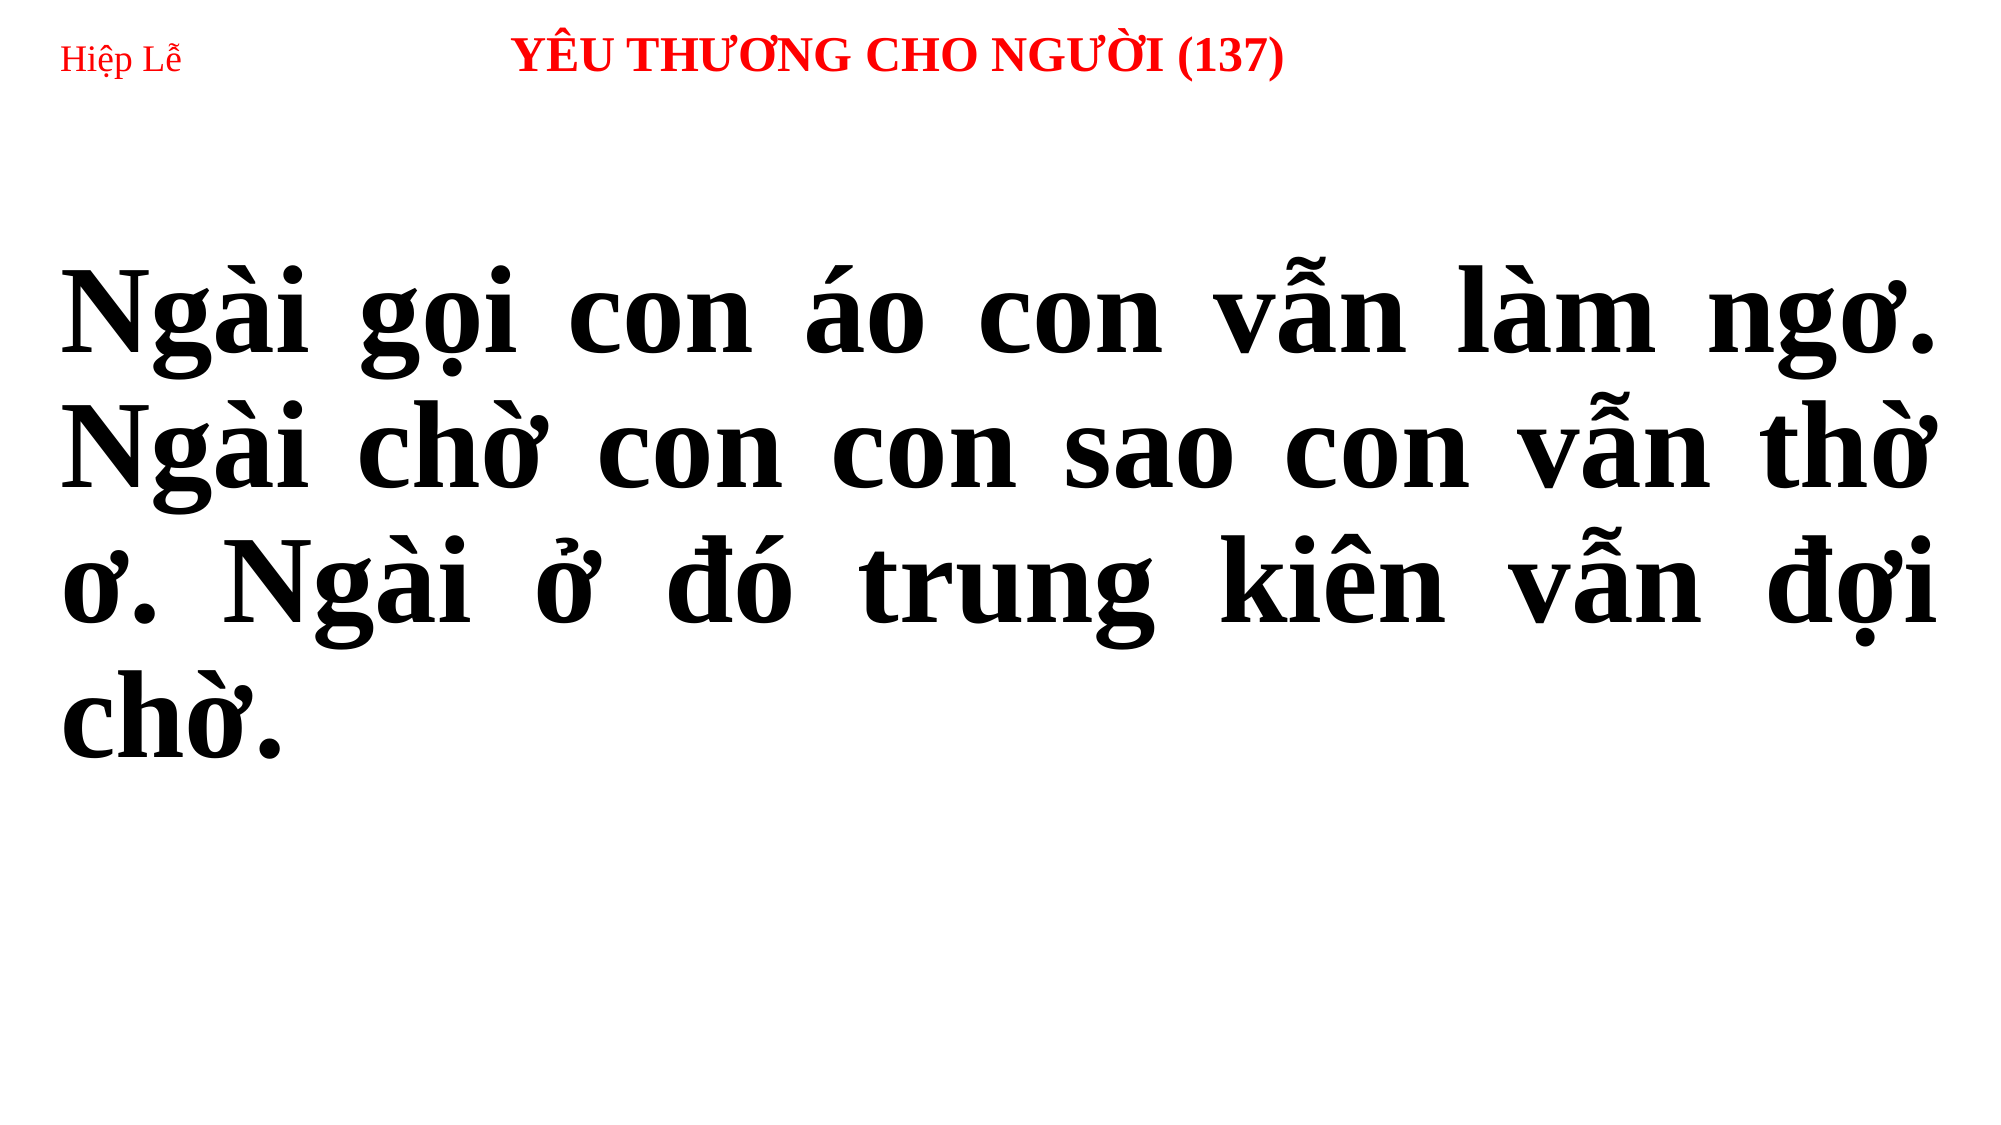

# Hiệp Lễ                    	YÊU THƯƠNG CHO NGƯỜI (137)
Ngài gọi con áo con vẫn làm ngơ. Ngài chờ con con sao con vẫn thờ ơ. Ngài ở đó trung kiên vẫn đợi chờ.